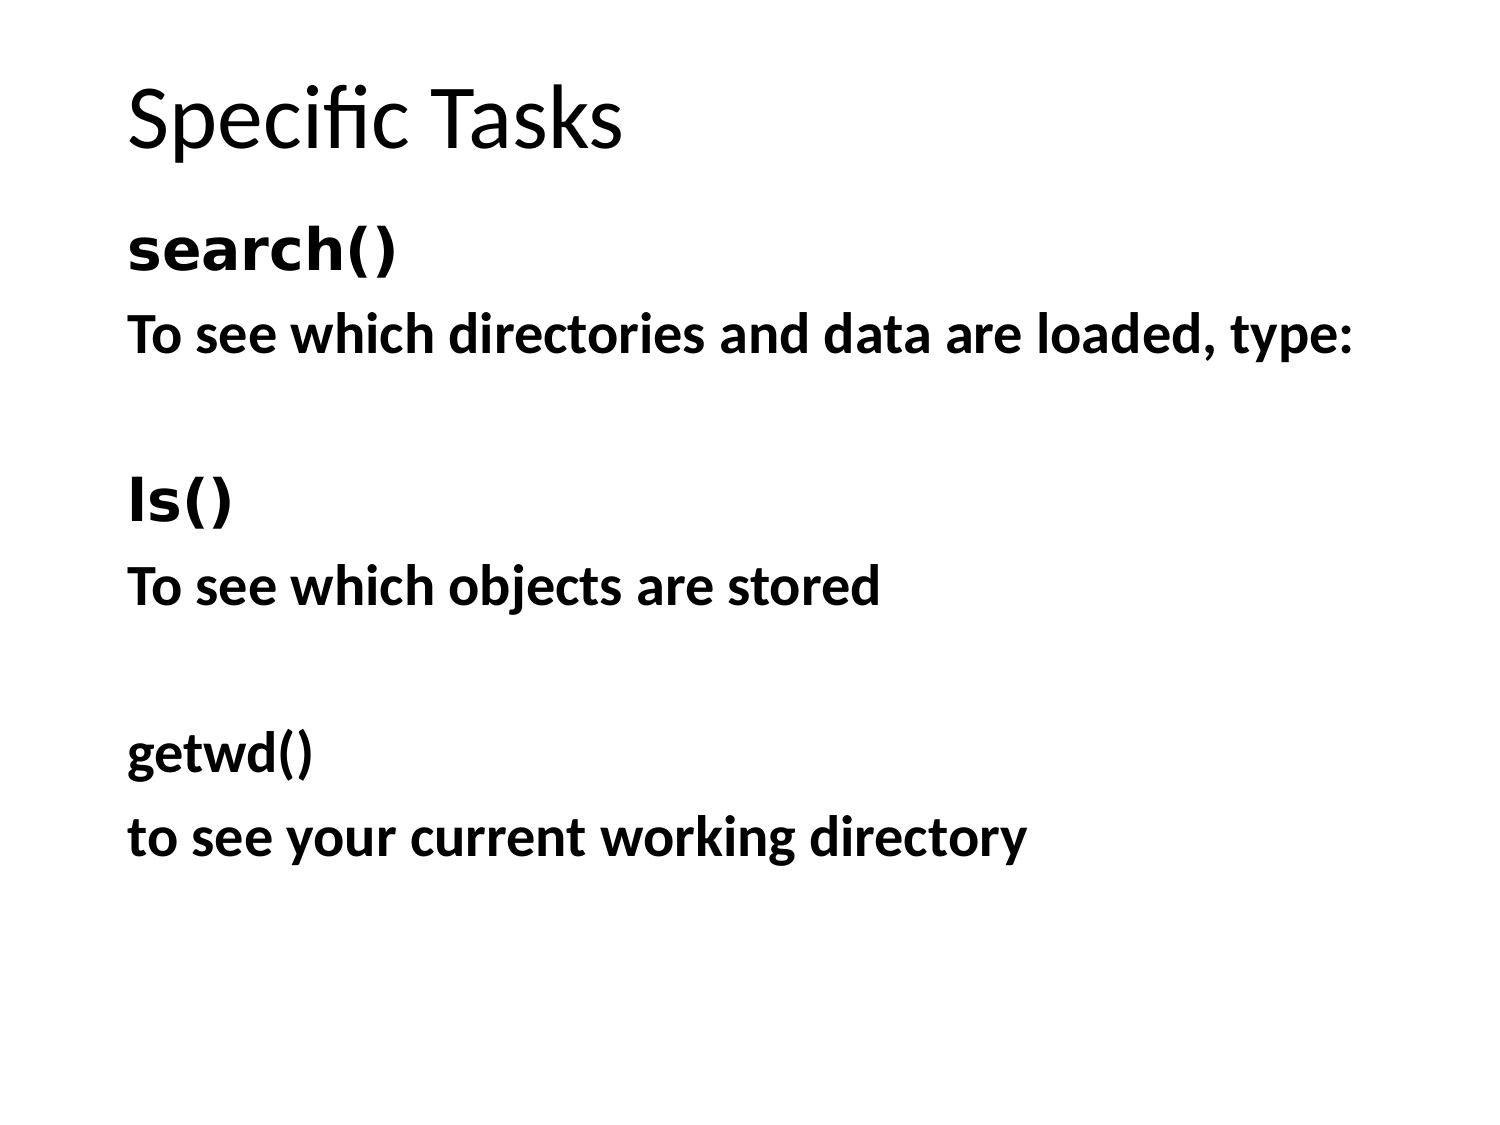

# Specific Tasks
search()
To see which directories and data are loaded, type:

ls()
To see which objects are stored

getwd()
to see your current working directory